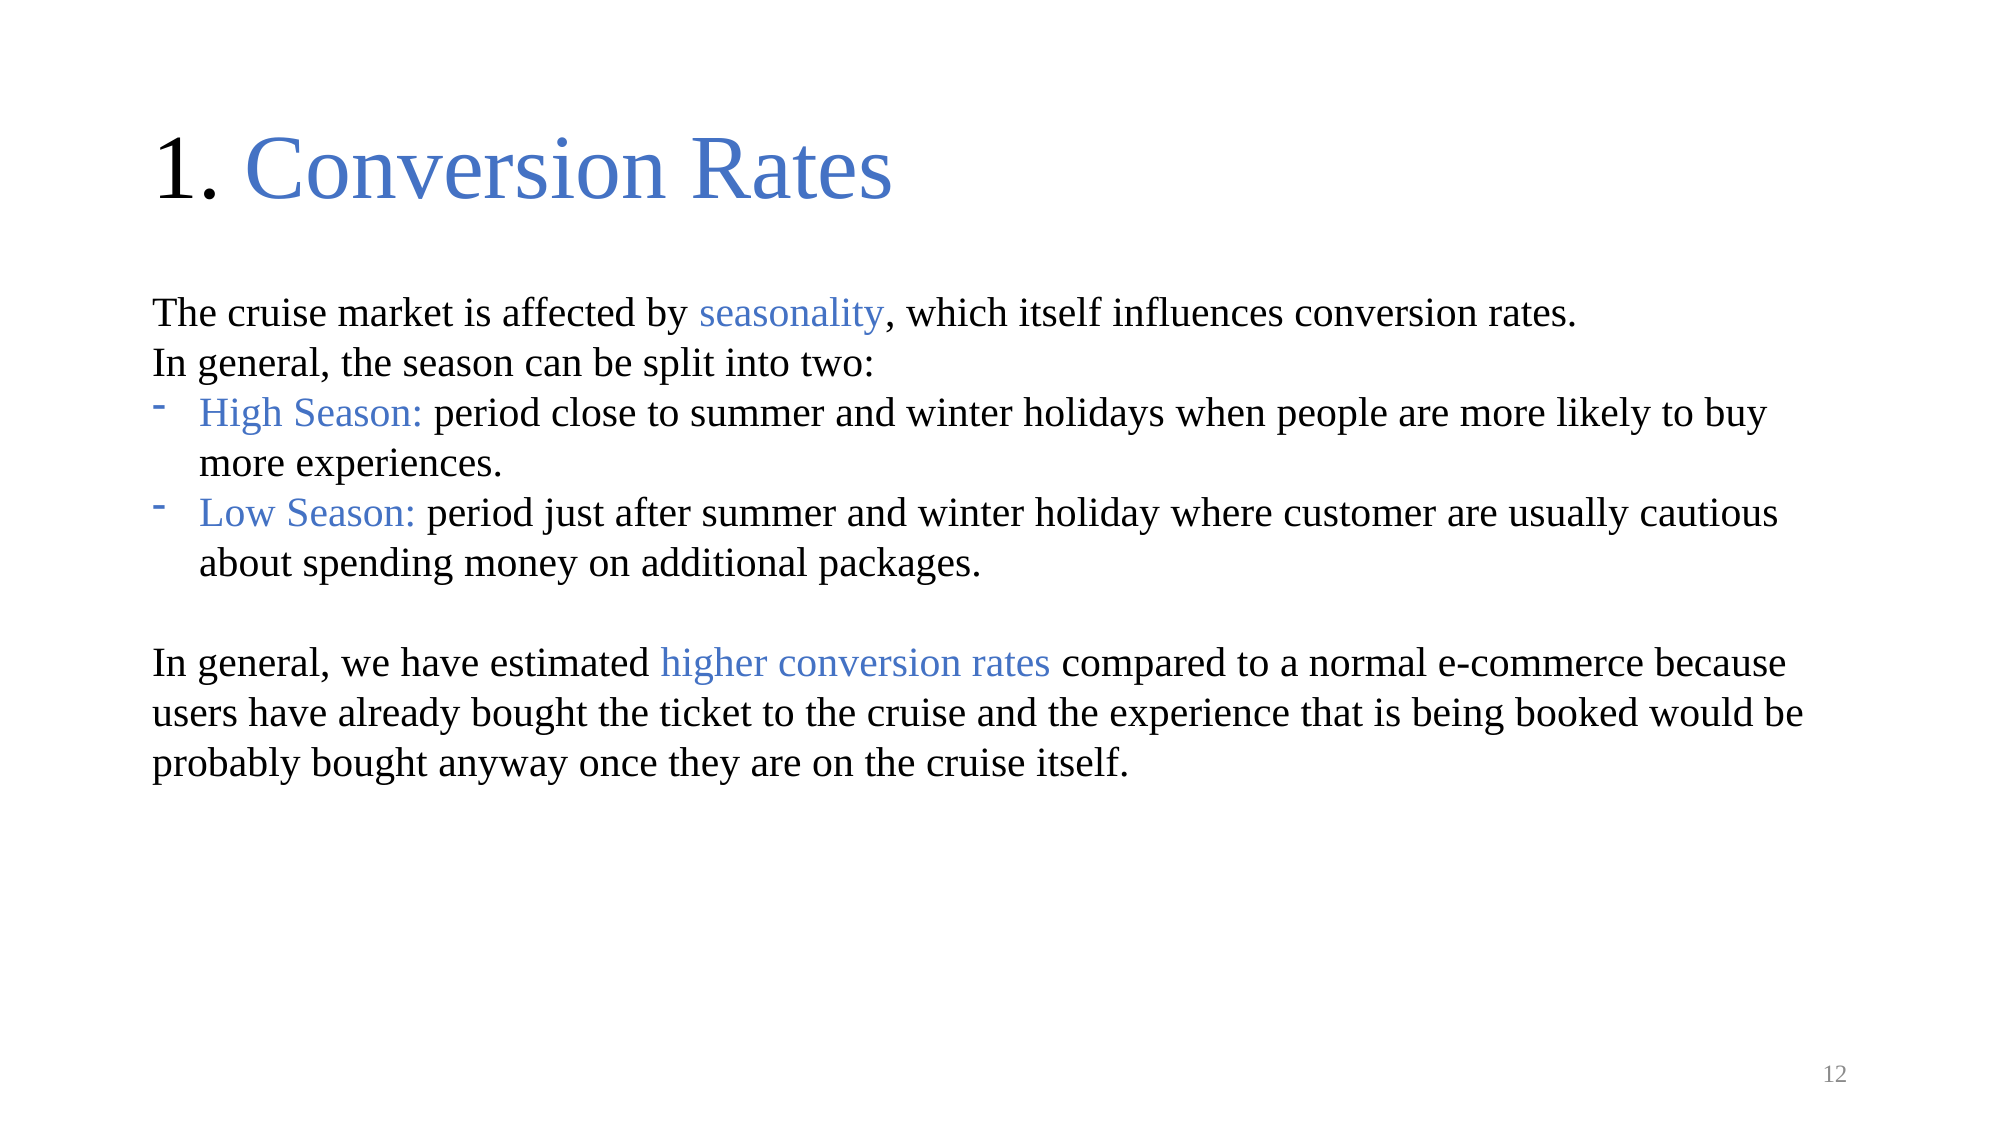

# 1. Conversion Rates
The cruise market is affected by seasonality, which itself influences conversion rates.
In general, the season can be split into two:
High Season: period close to summer and winter holidays when people are more likely to buy more experiences.
Low Season: period just after summer and winter holiday where customer are usually cautious about spending money on additional packages.

In general, we have estimated higher conversion rates compared to a normal e-commerce because users have already bought the ticket to the cruise and the experience that is being booked would be probably bought anyway once they are on the cruise itself.

12